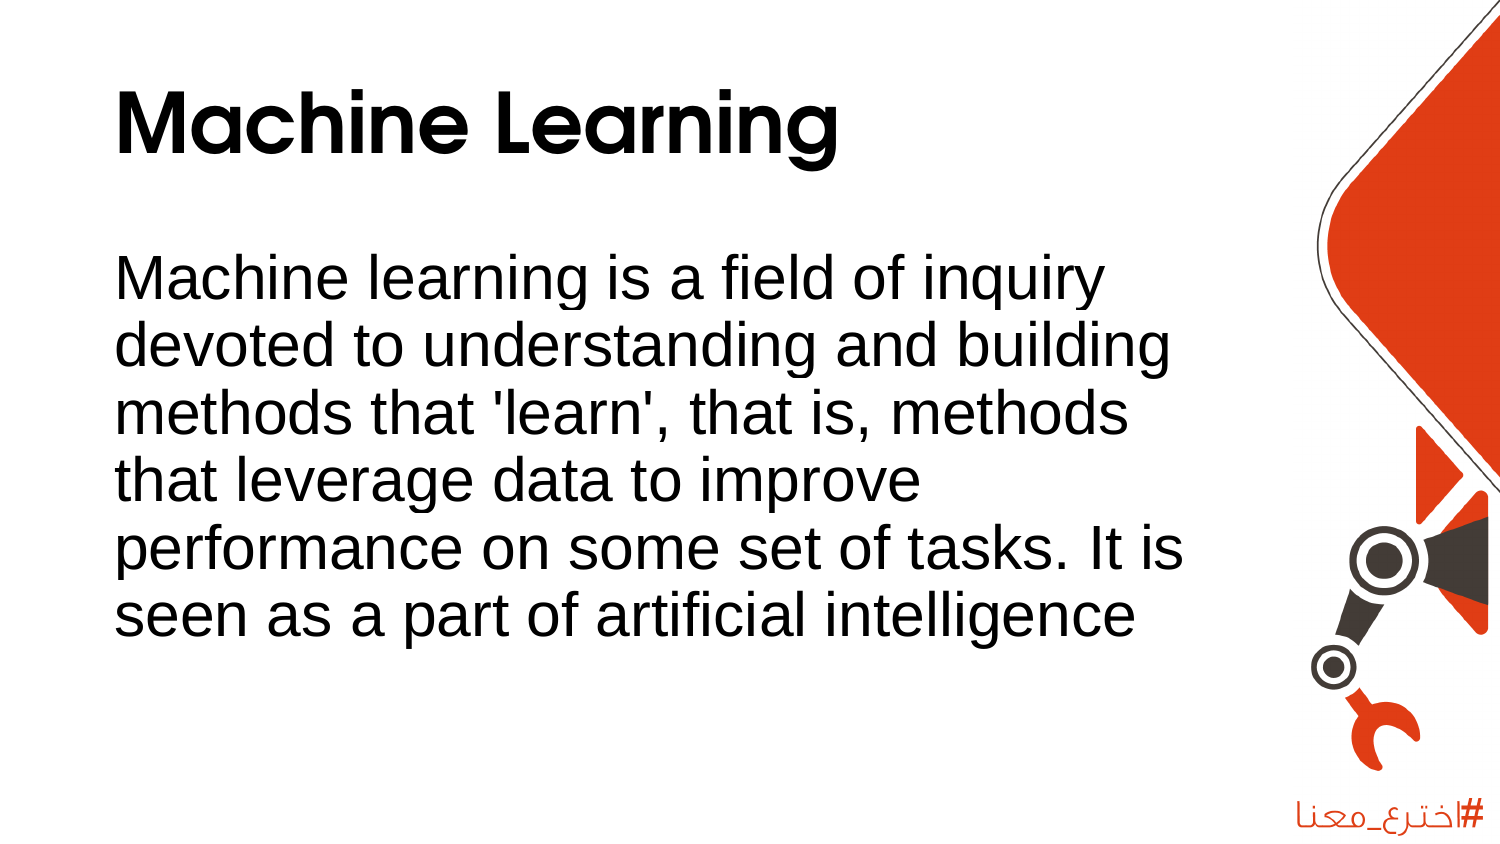

# Machine Learning
Machine learning is a field of inquiry devoted to understanding and building methods that 'learn', that is, methods that leverage data to improve performance on some set of tasks. It is seen as a part of artificial intelligence